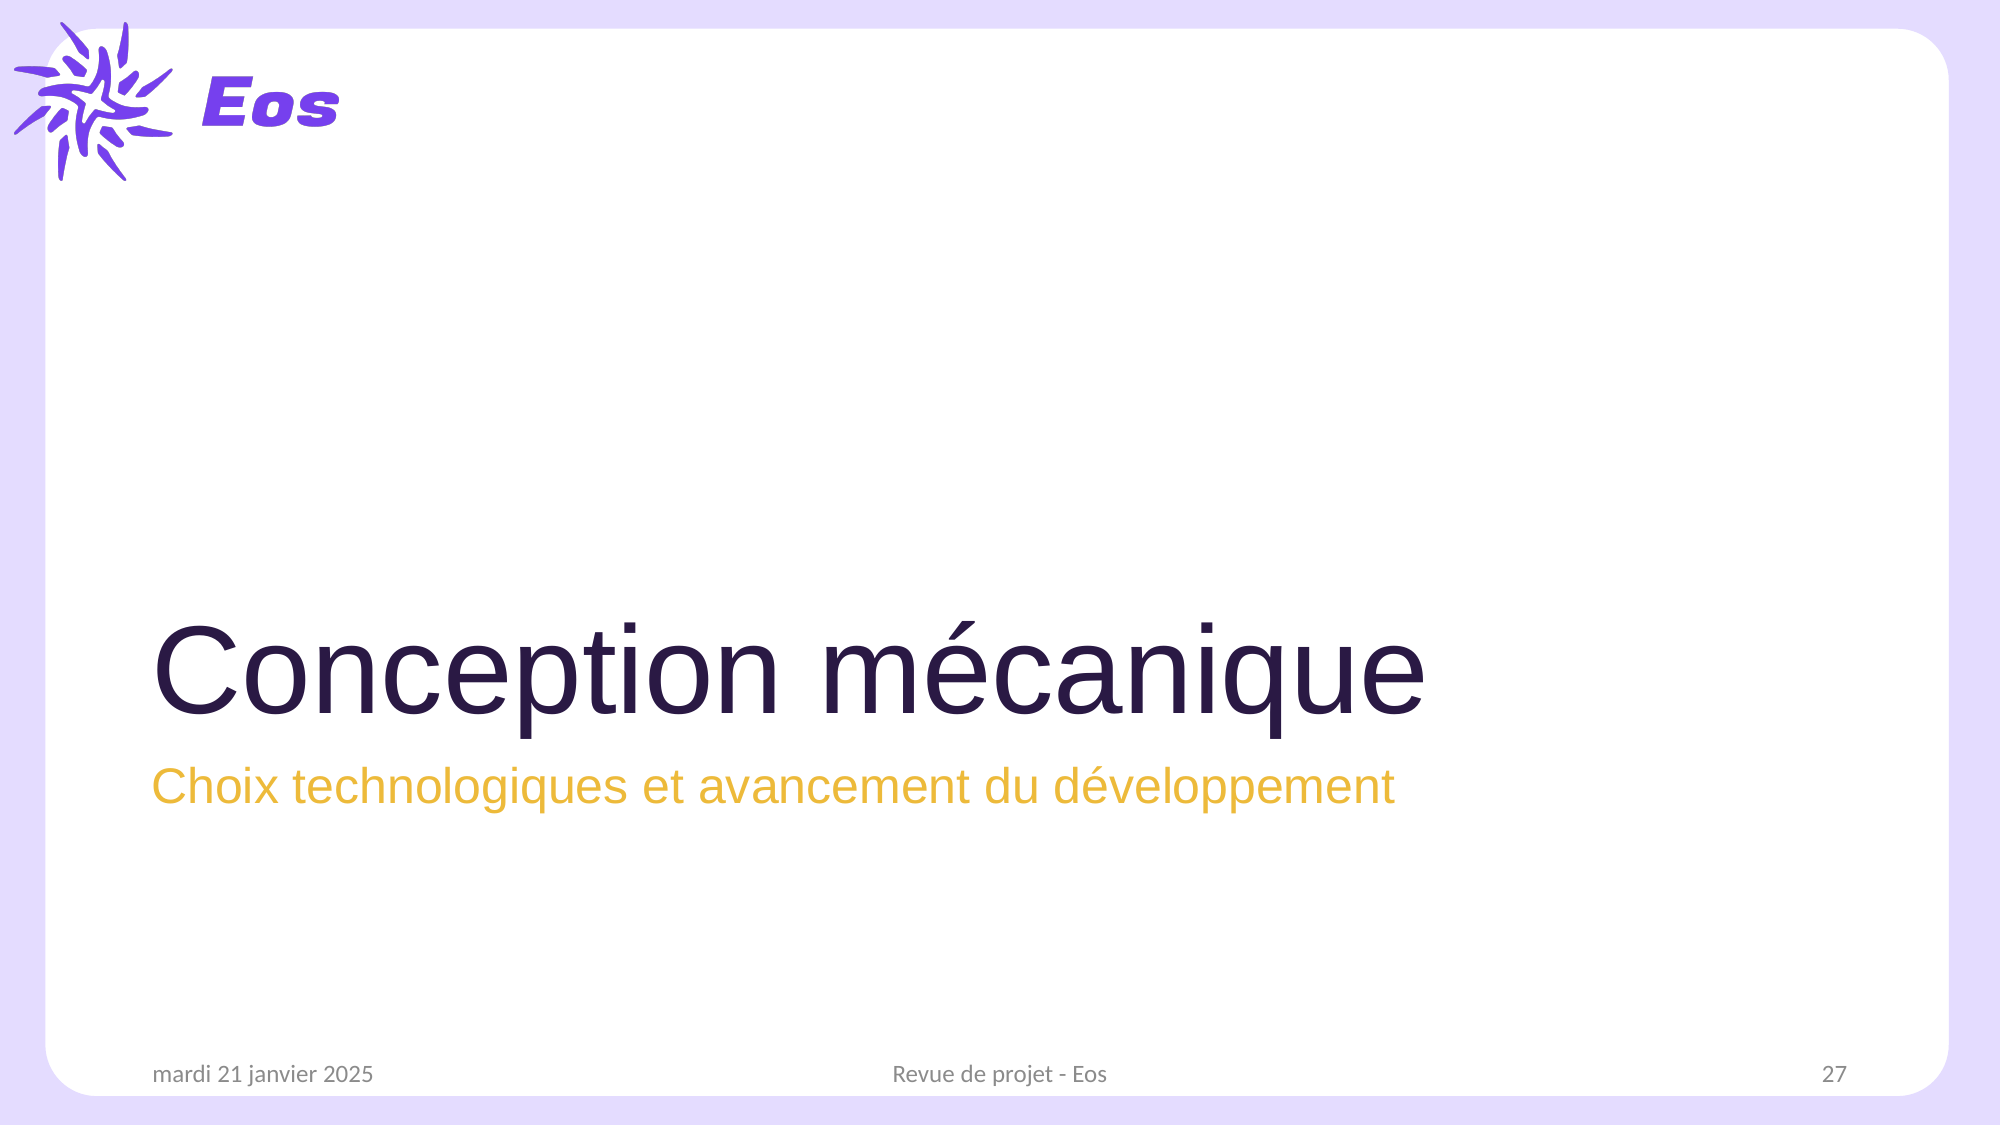

# Conception mécanique
Choix technologiques et avancement du développement

mardi 21 janvier 2025
Revue de projet - Eos
27